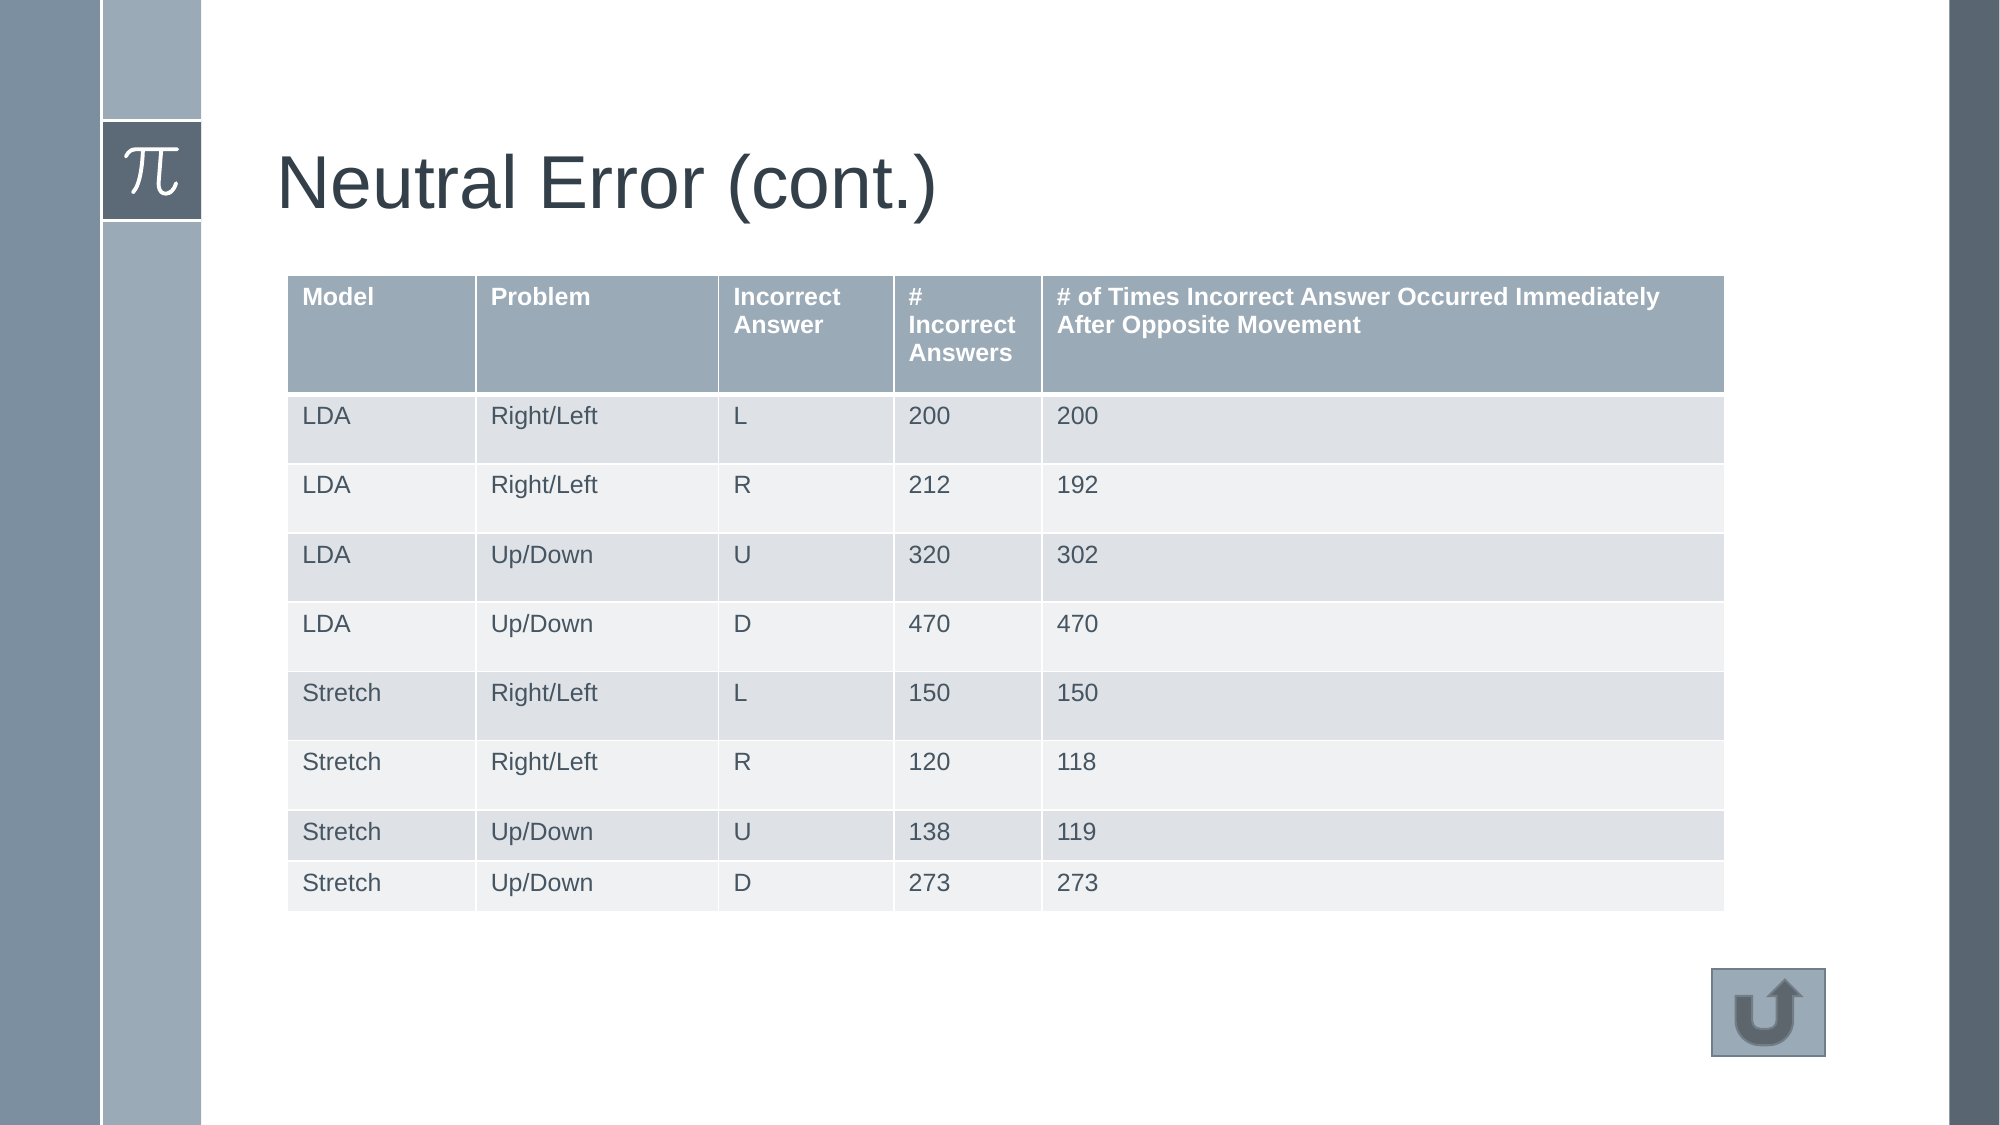

# Neutral Error (cont.)
| Model | Problem | Incorrect Answer | # Incorrect Answers | # of Times Incorrect Answer Occurred Immediately After Opposite Movement |
| --- | --- | --- | --- | --- |
| LDA | Right/Left | L | 200 | 200 |
| LDA | Right/Left | R | 212 | 192 |
| LDA | Up/Down | U | 320 | 302 |
| LDA | Up/Down | D | 470 | 470 |
| Stretch | Right/Left | L | 150 | 150 |
| Stretch | Right/Left | R | 120 | 118 |
| Stretch | Up/Down | U | 138 | 119 |
| Stretch | Up/Down | D | 273 | 273 |